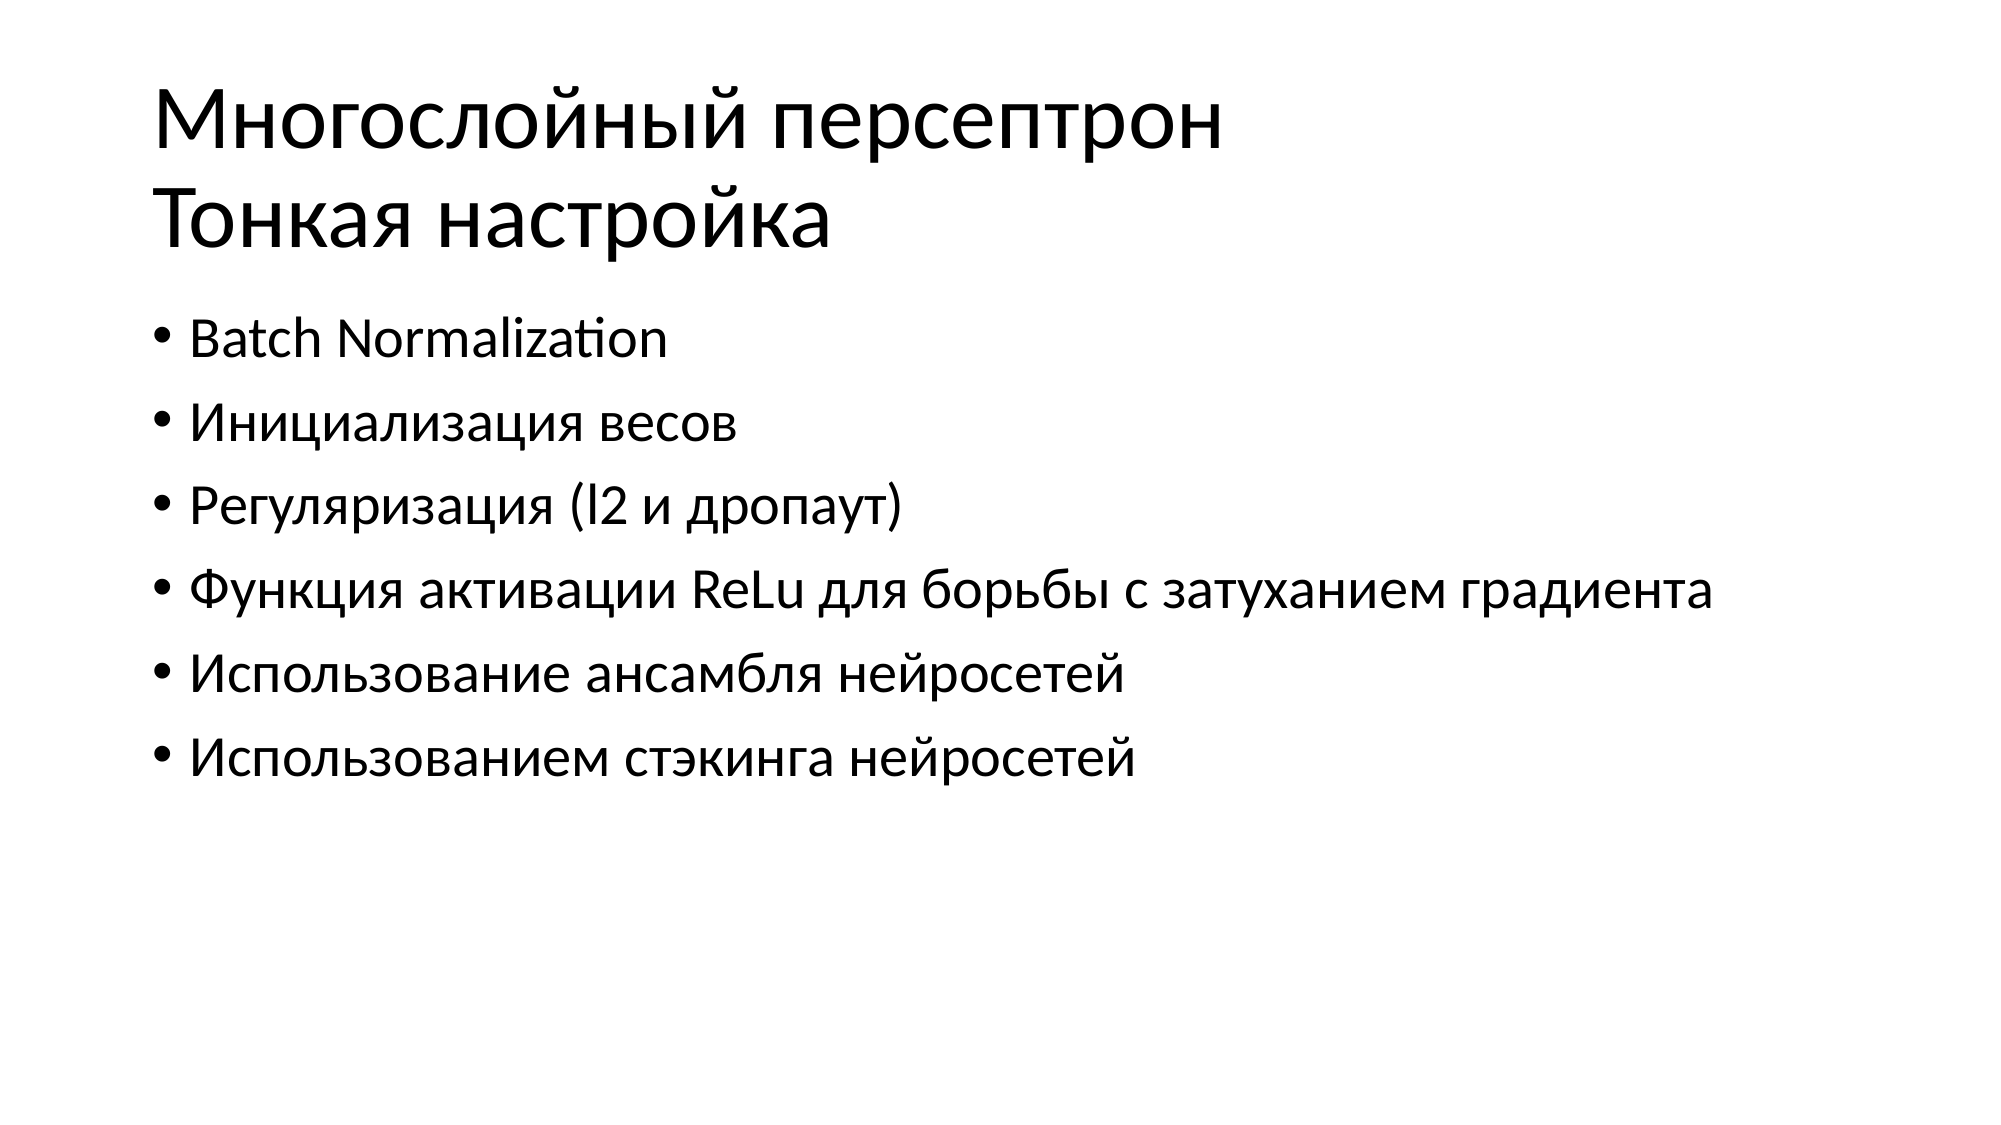

# Многослойный персептрон Тонкая настройка
Batch Normalization
Инициализация весов
Регуляризация (l2 и дропаут)
Функция активации ReLu для борьбы с затуханием градиента
Использование ансамбля нейросетей
Использованием стэкинга нейросетей